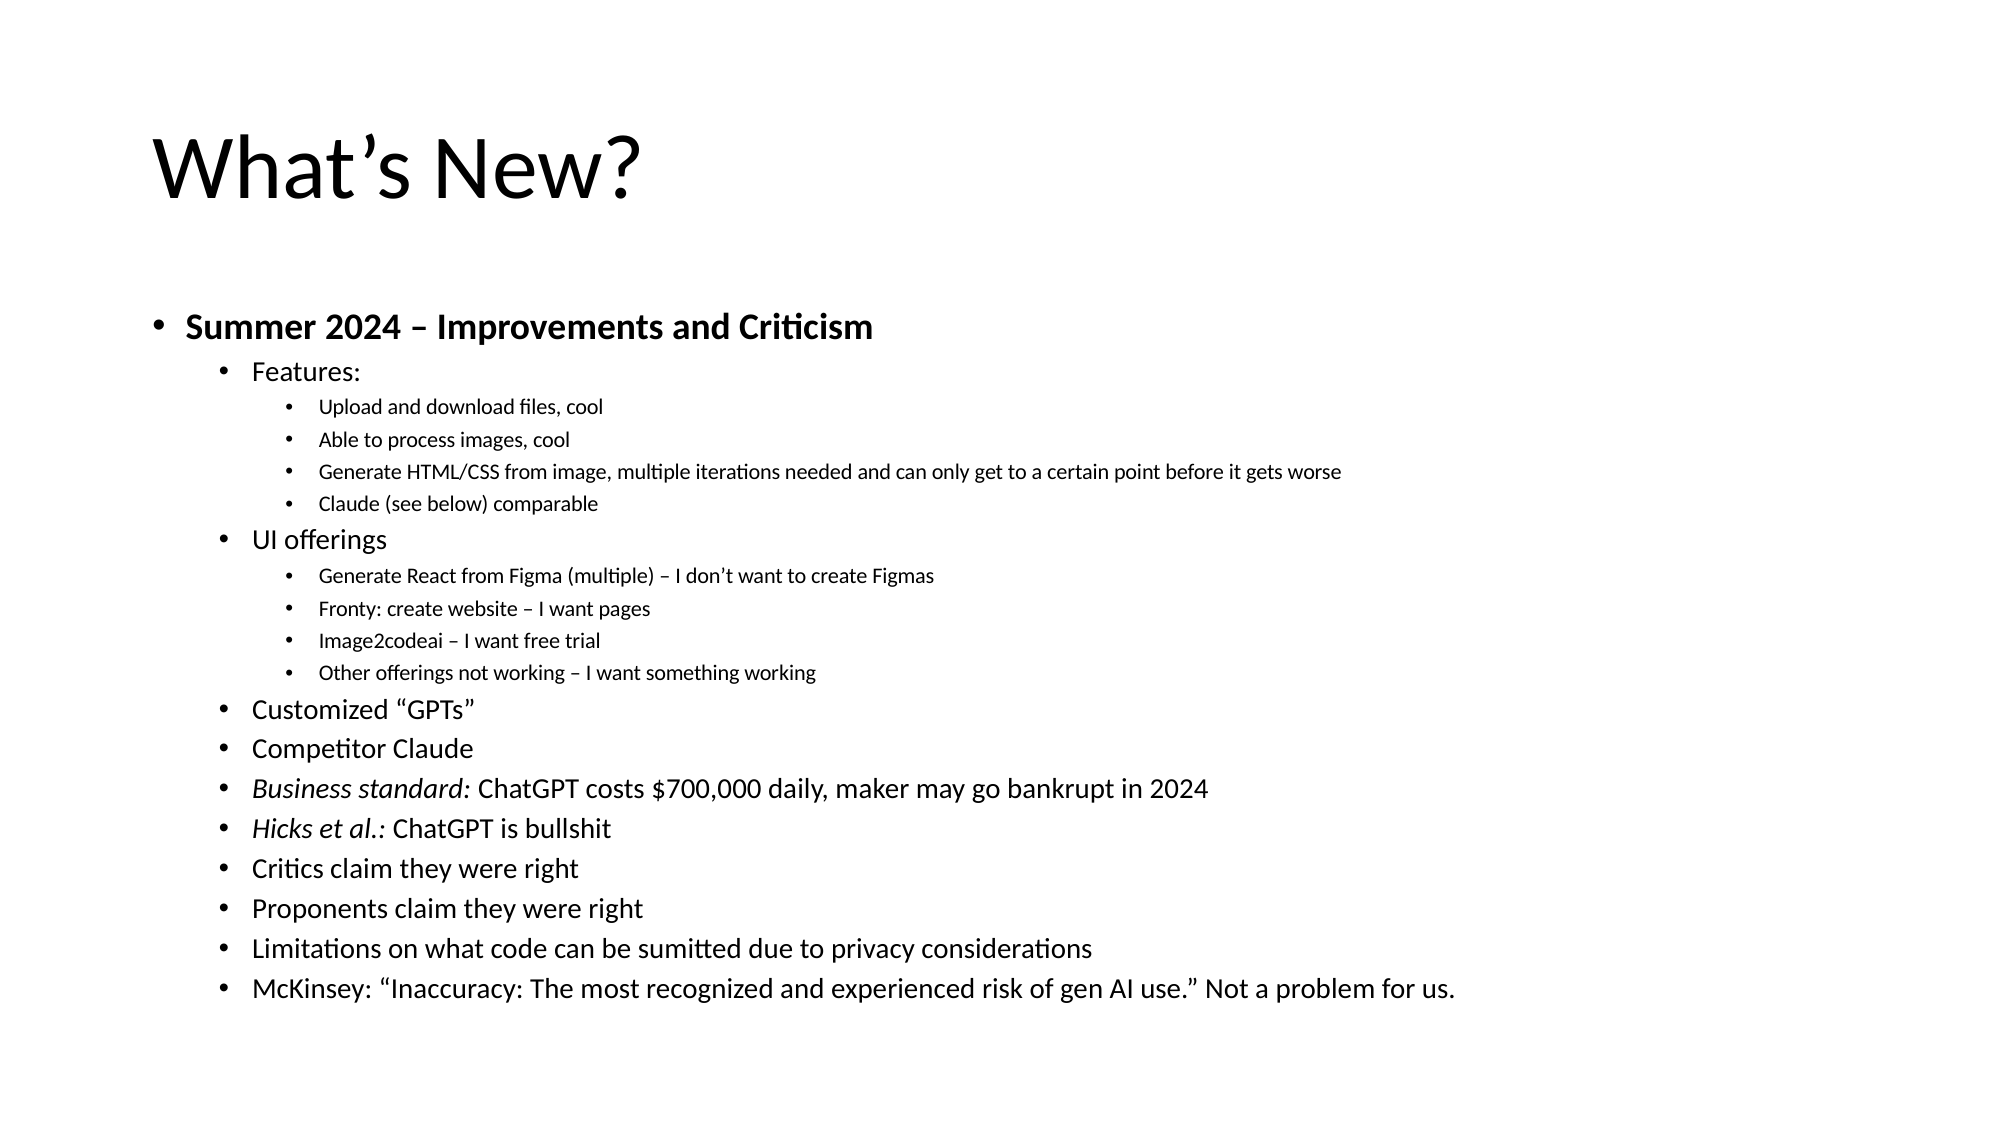

# What’s New?
Summer 2024 – Improvements and Criticism
Features:
Upload and download files, cool
Able to process images, cool
Generate HTML/CSS from image, multiple iterations needed and can only get to a certain point before it gets worse
Claude (see below) comparable
UI offerings
Generate React from Figma (multiple) – I don’t want to create Figmas
Fronty: create website – I want pages
Image2codeai – I want free trial
Other offerings not working – I want something working
Customized “GPTs”
Competitor Claude
Business standard: ChatGPT costs $700,000 daily, maker may go bankrupt in 2024
Hicks et al.: ChatGPT is bullshit
Critics claim they were right
Proponents claim they were right
Limitations on what code can be sumitted due to privacy considerations
McKinsey: “Inaccuracy: The most recognized and experienced risk of gen AI use.” Not a problem for us.